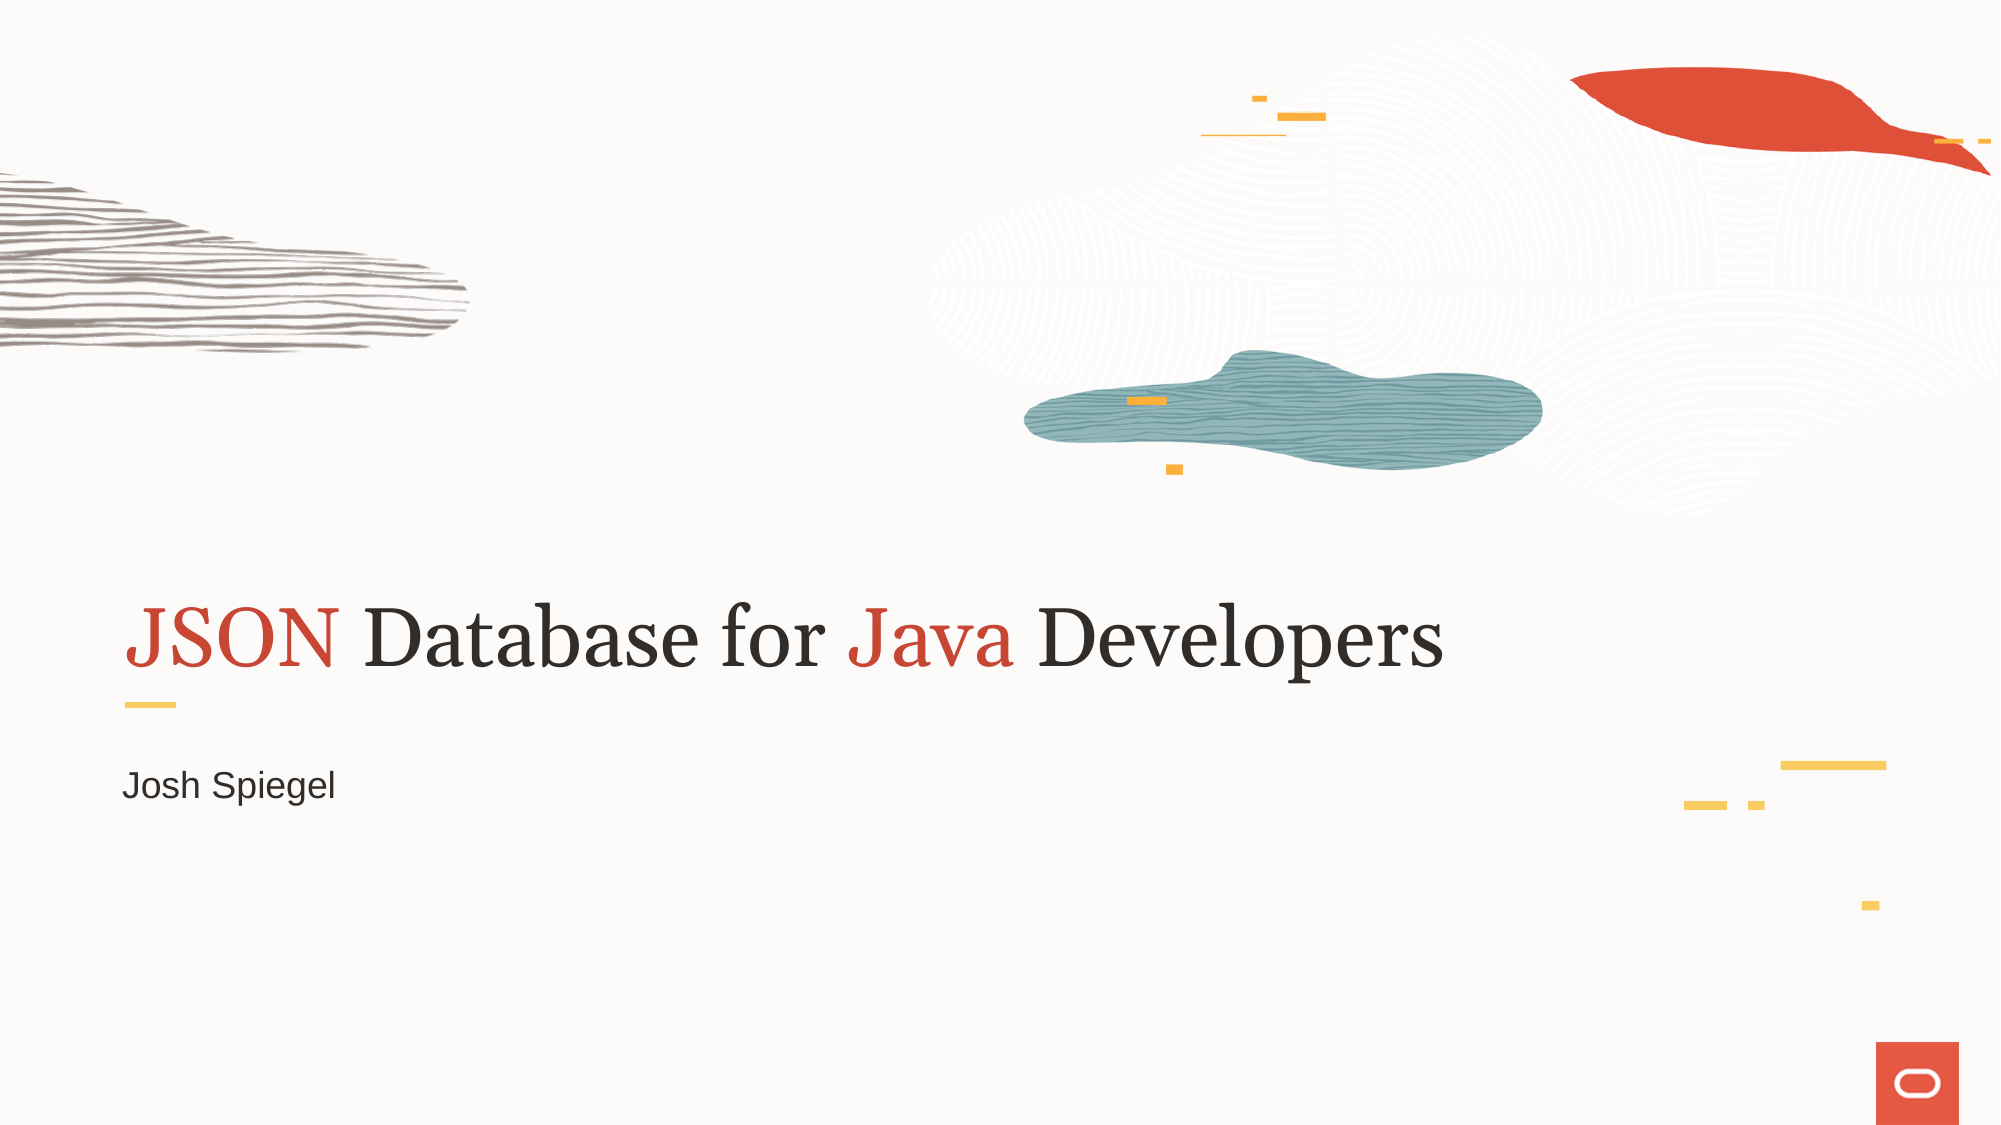

# JSON Database for Java Developers
Josh Spiegel